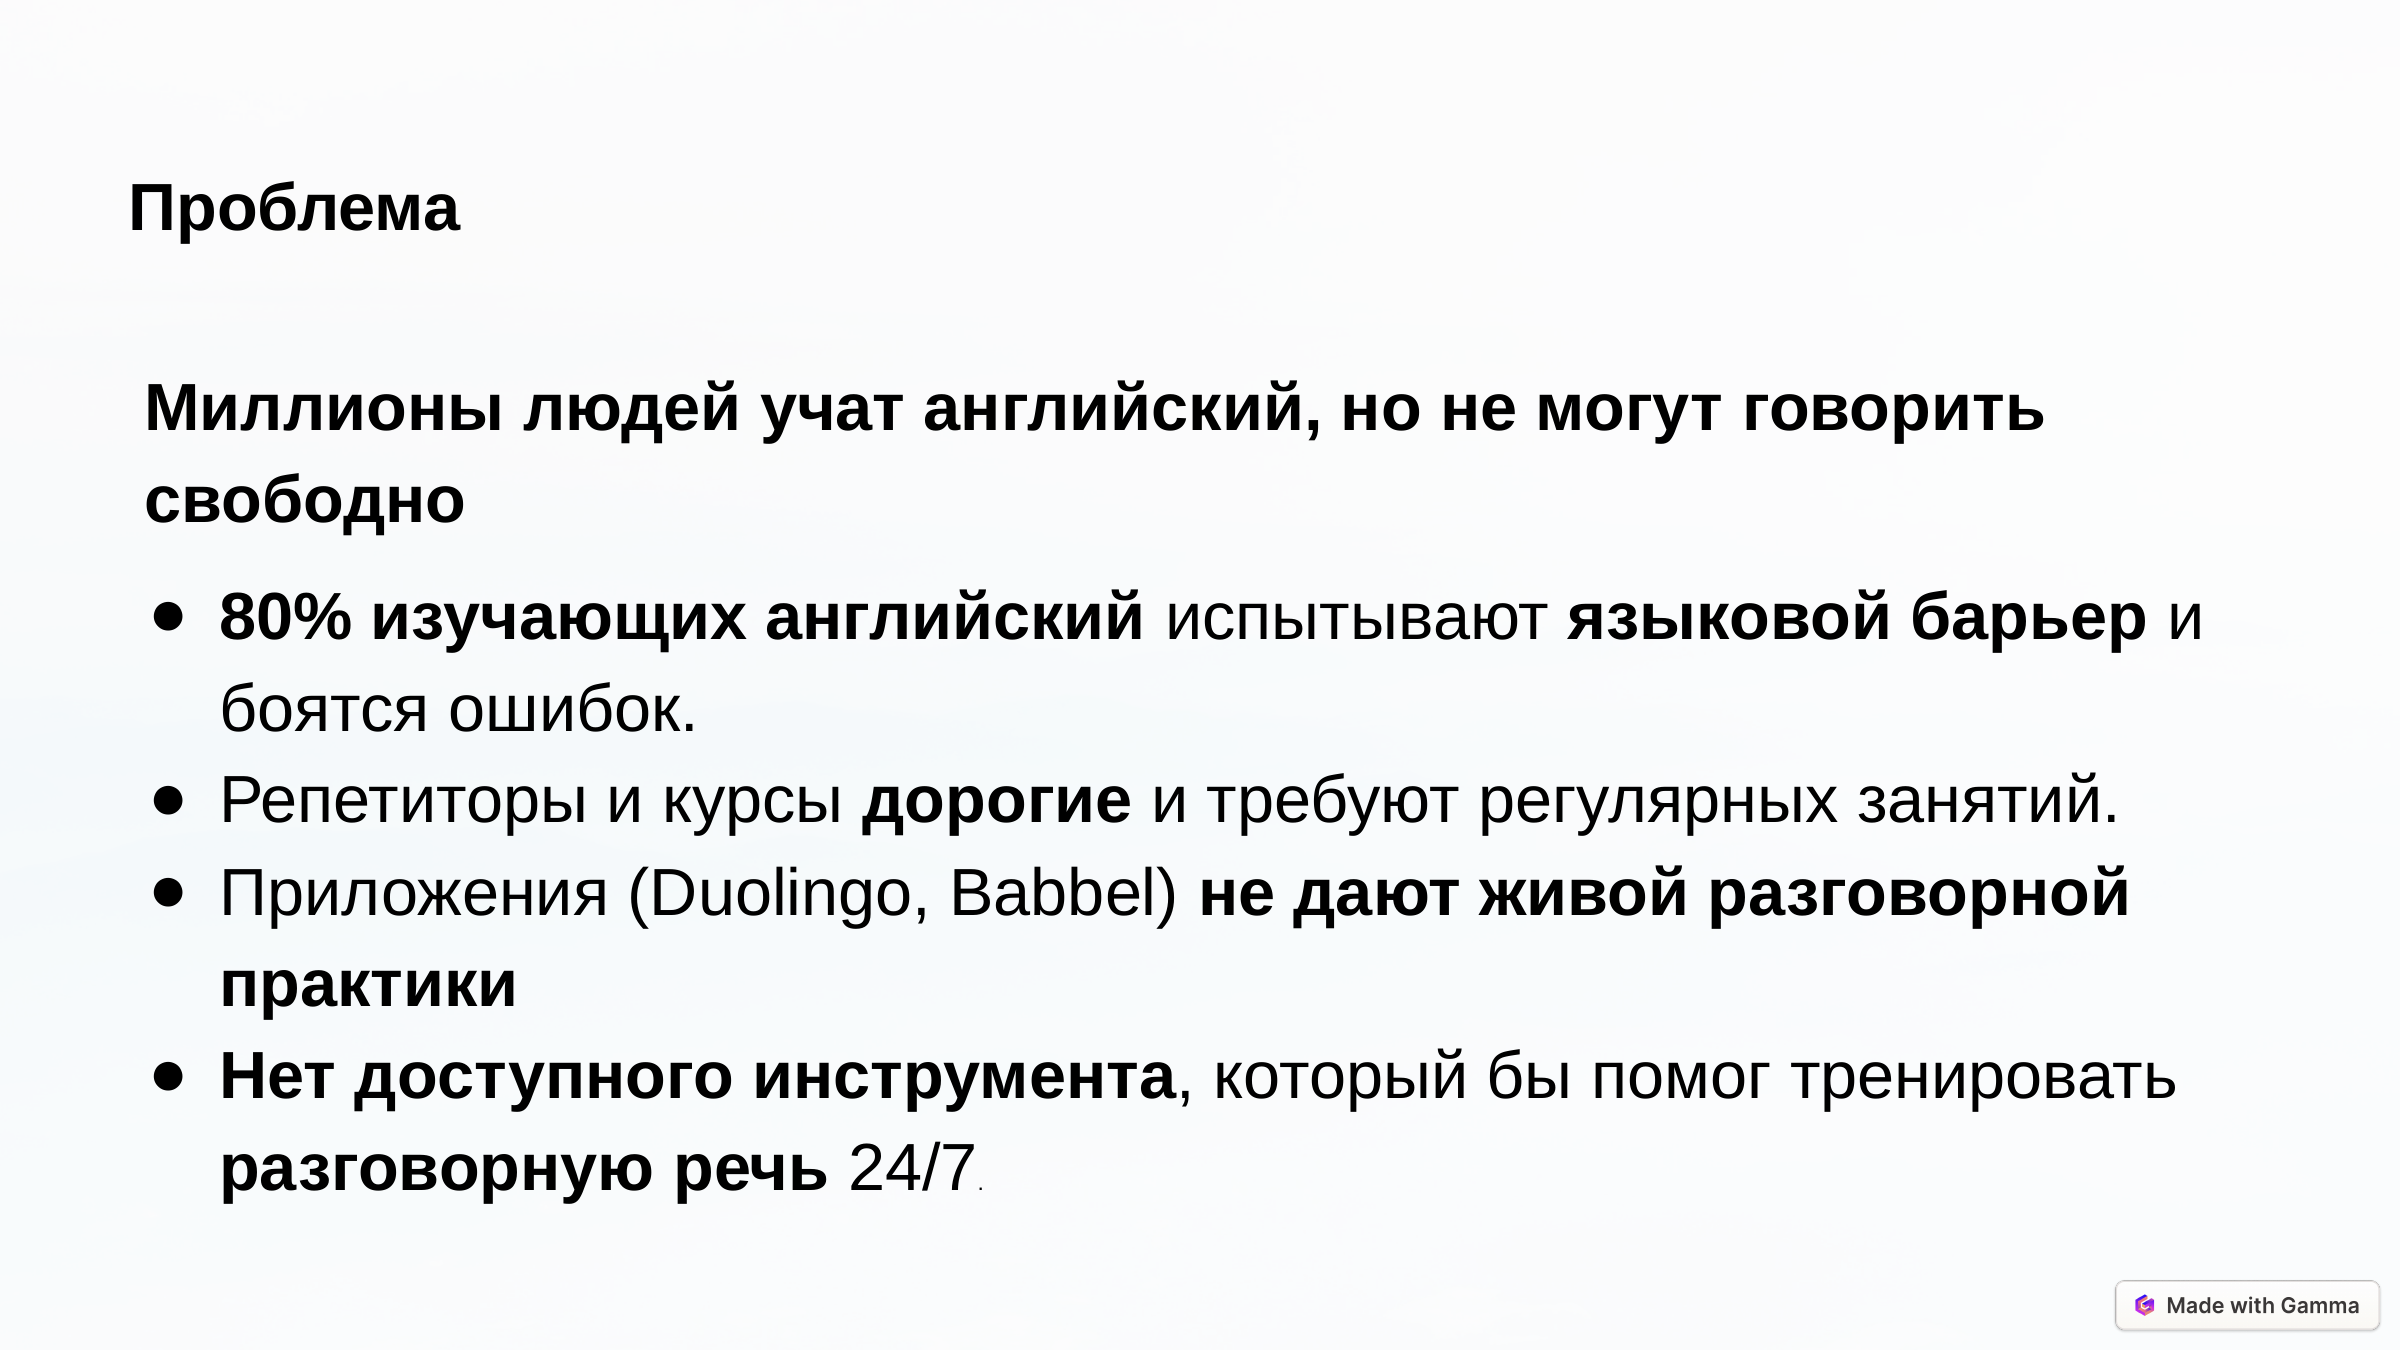

Проблема
Миллионы людей учат английский, но не могут говорить свободно
80% изучающих английский испытывают языковой барьер и боятся ошибок.
Репетиторы и курсы дорогие и требуют регулярных занятий.
Приложения (Duolingo, Babbel) не дают живой разговорной практики
Нет доступного инструмента, который бы помог тренировать разговорную речь 24/7.